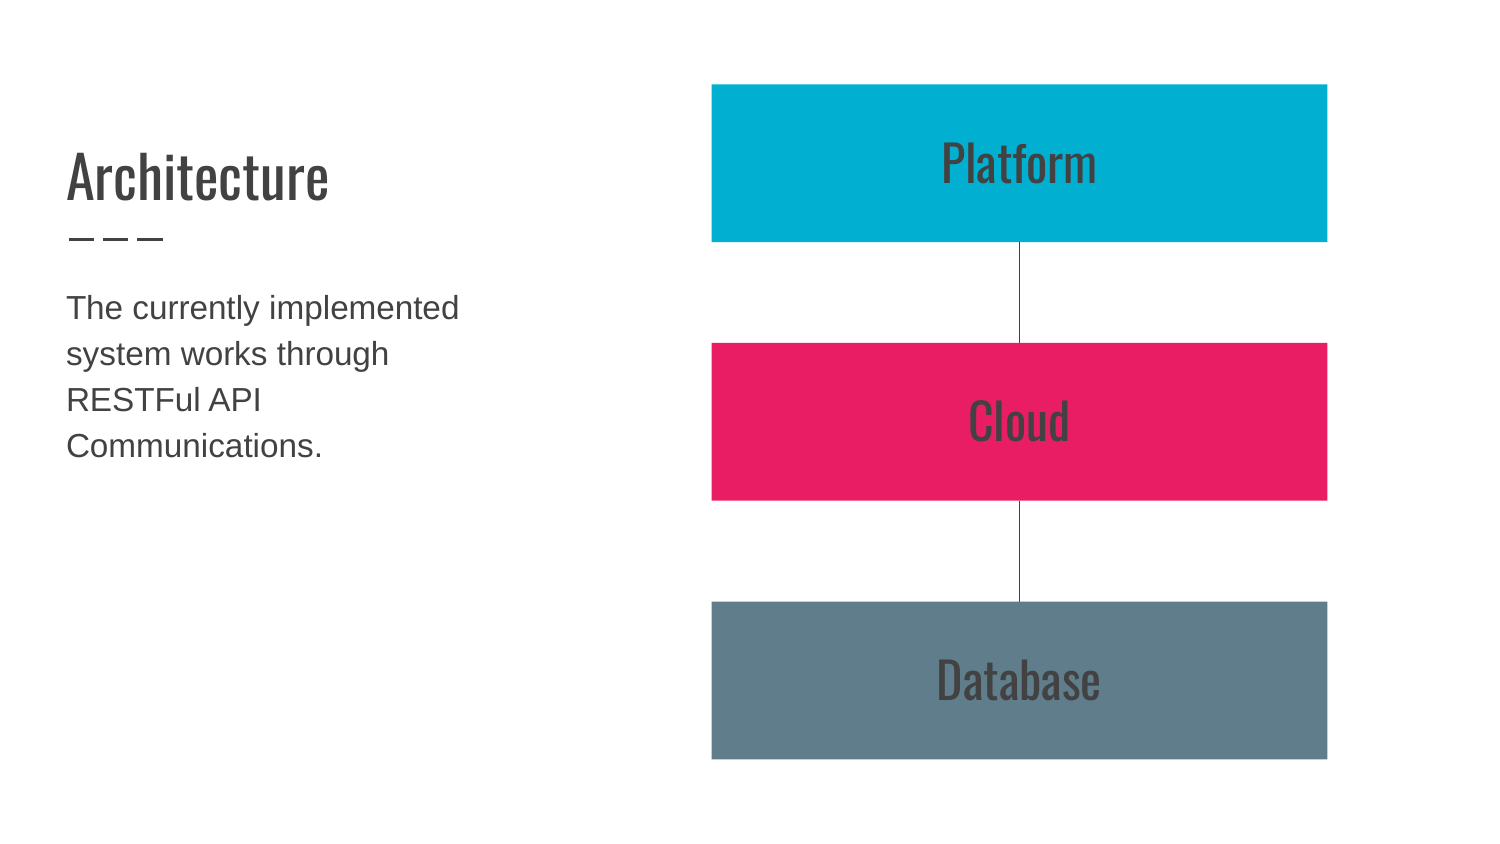

Platform
# Architecture
The currently implemented system works through RESTFul API Communications.
Cloud
Database